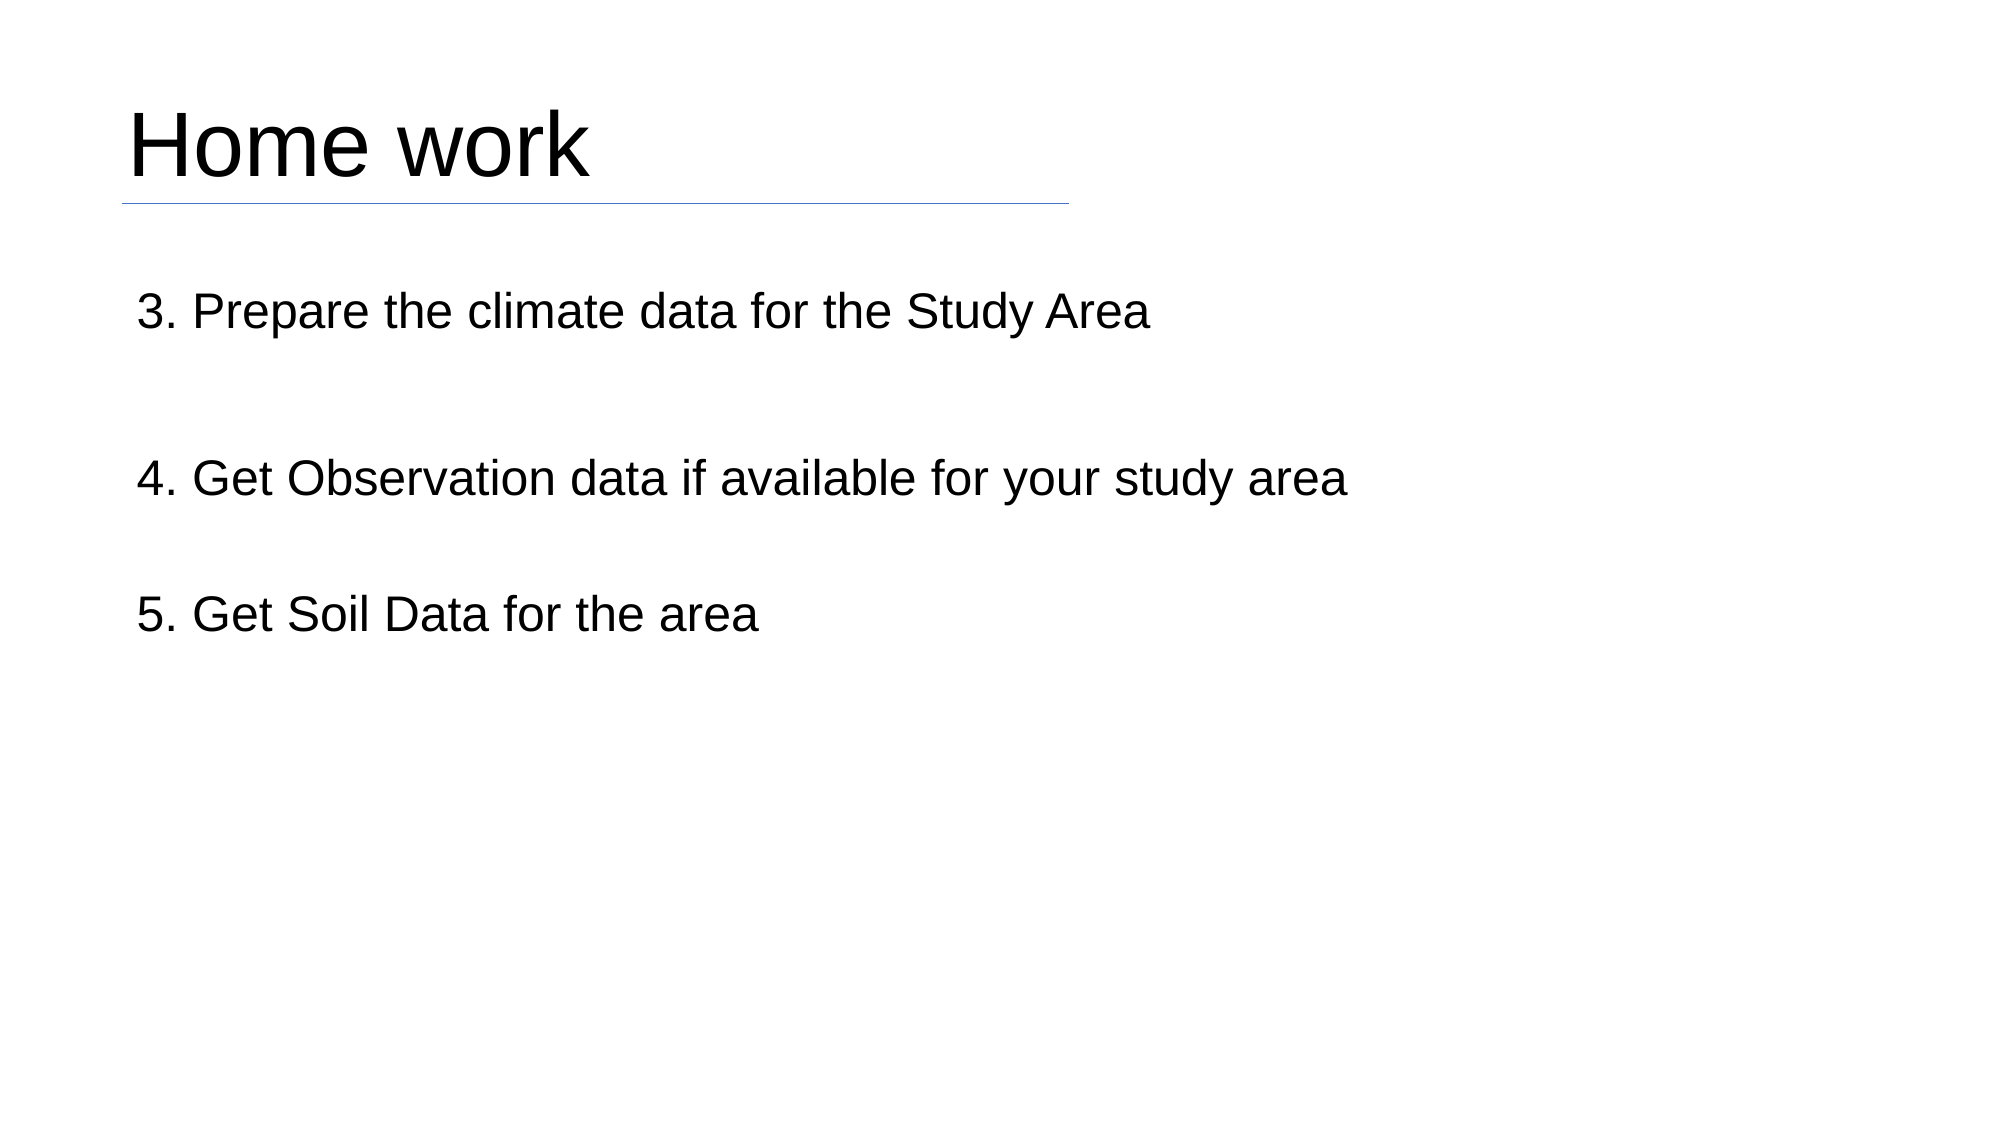

Home work
3. Prepare the climate data for the Study Area
4. Get Observation data if available for your study area
5. Get Soil Data for the area